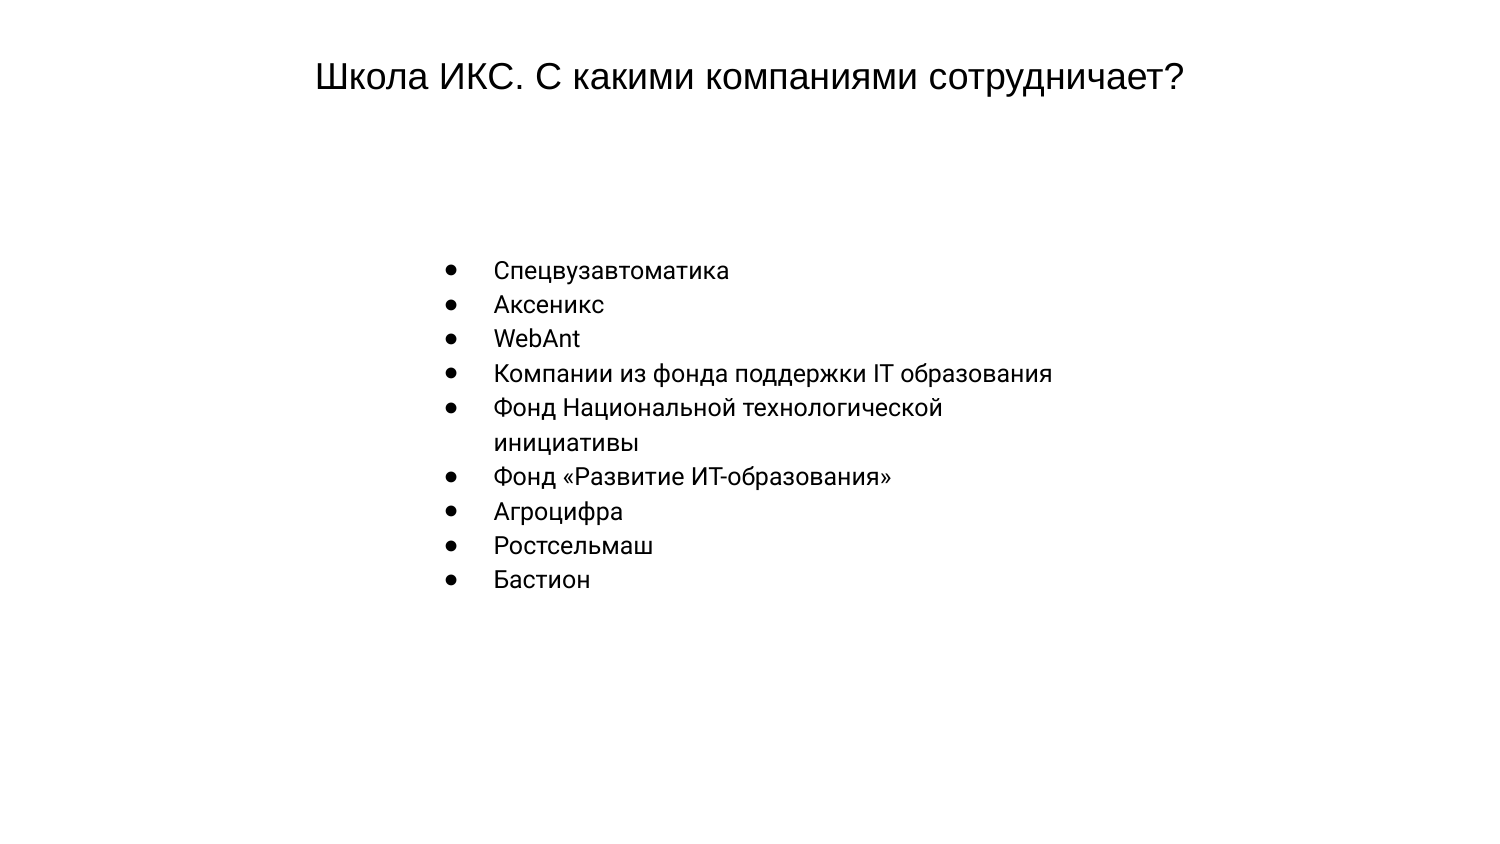

Школа ИКС. С какими компаниями сотрудничает?
Спецвузавтоматика
Аксеникс
WebAnt
Компании из фонда поддержки IT образования
Фонд Национальной технологической инициативы
Фонд «Развитие ИТ-образования»
Агроцифра
Ростсельмаш
Бастион